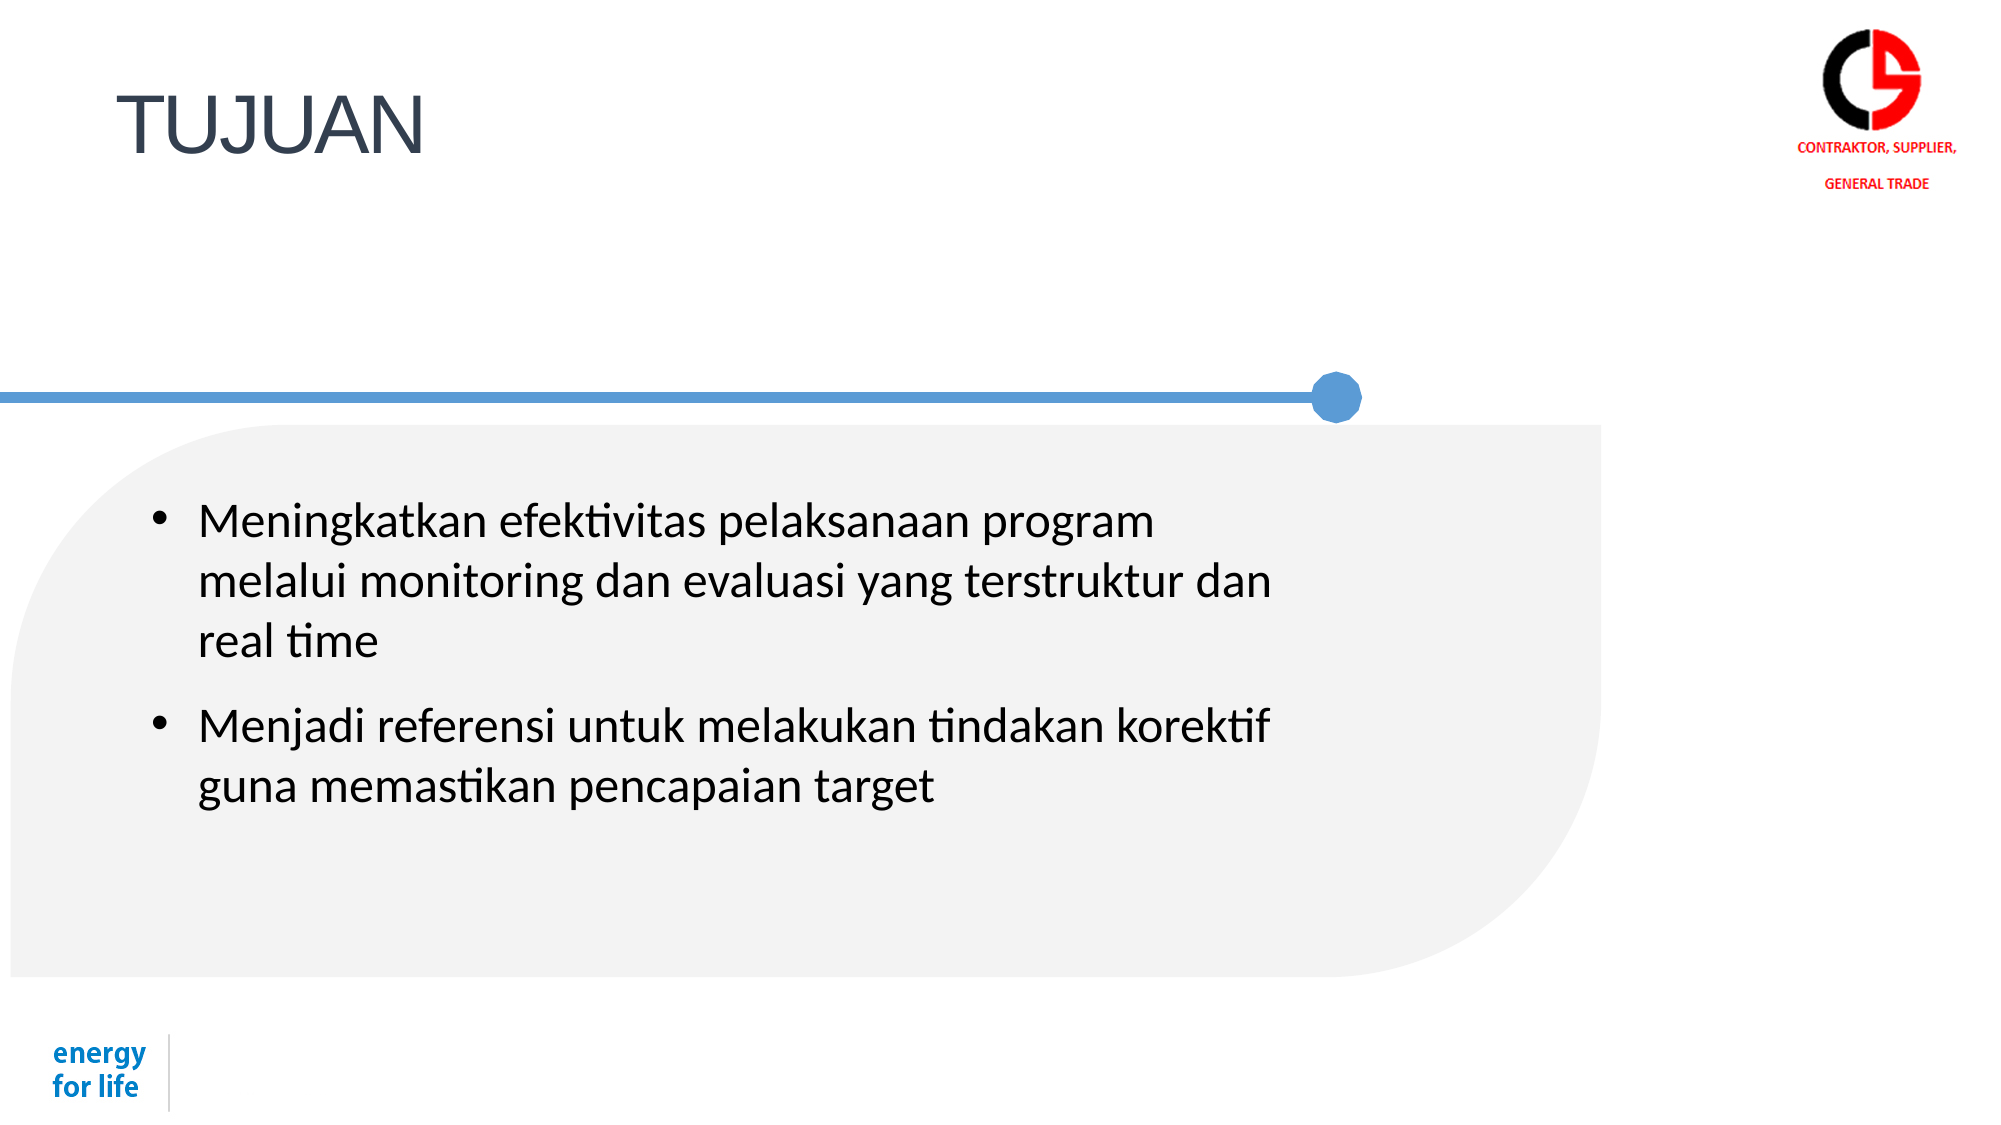

TUJUAN

Meningkatkan efektivitas pelaksanaan program melalui monitoring dan evaluasi yang terstruktur dan real time
Menjadi referensi untuk melakukan tindakan korektif guna memastikan pencapaian target